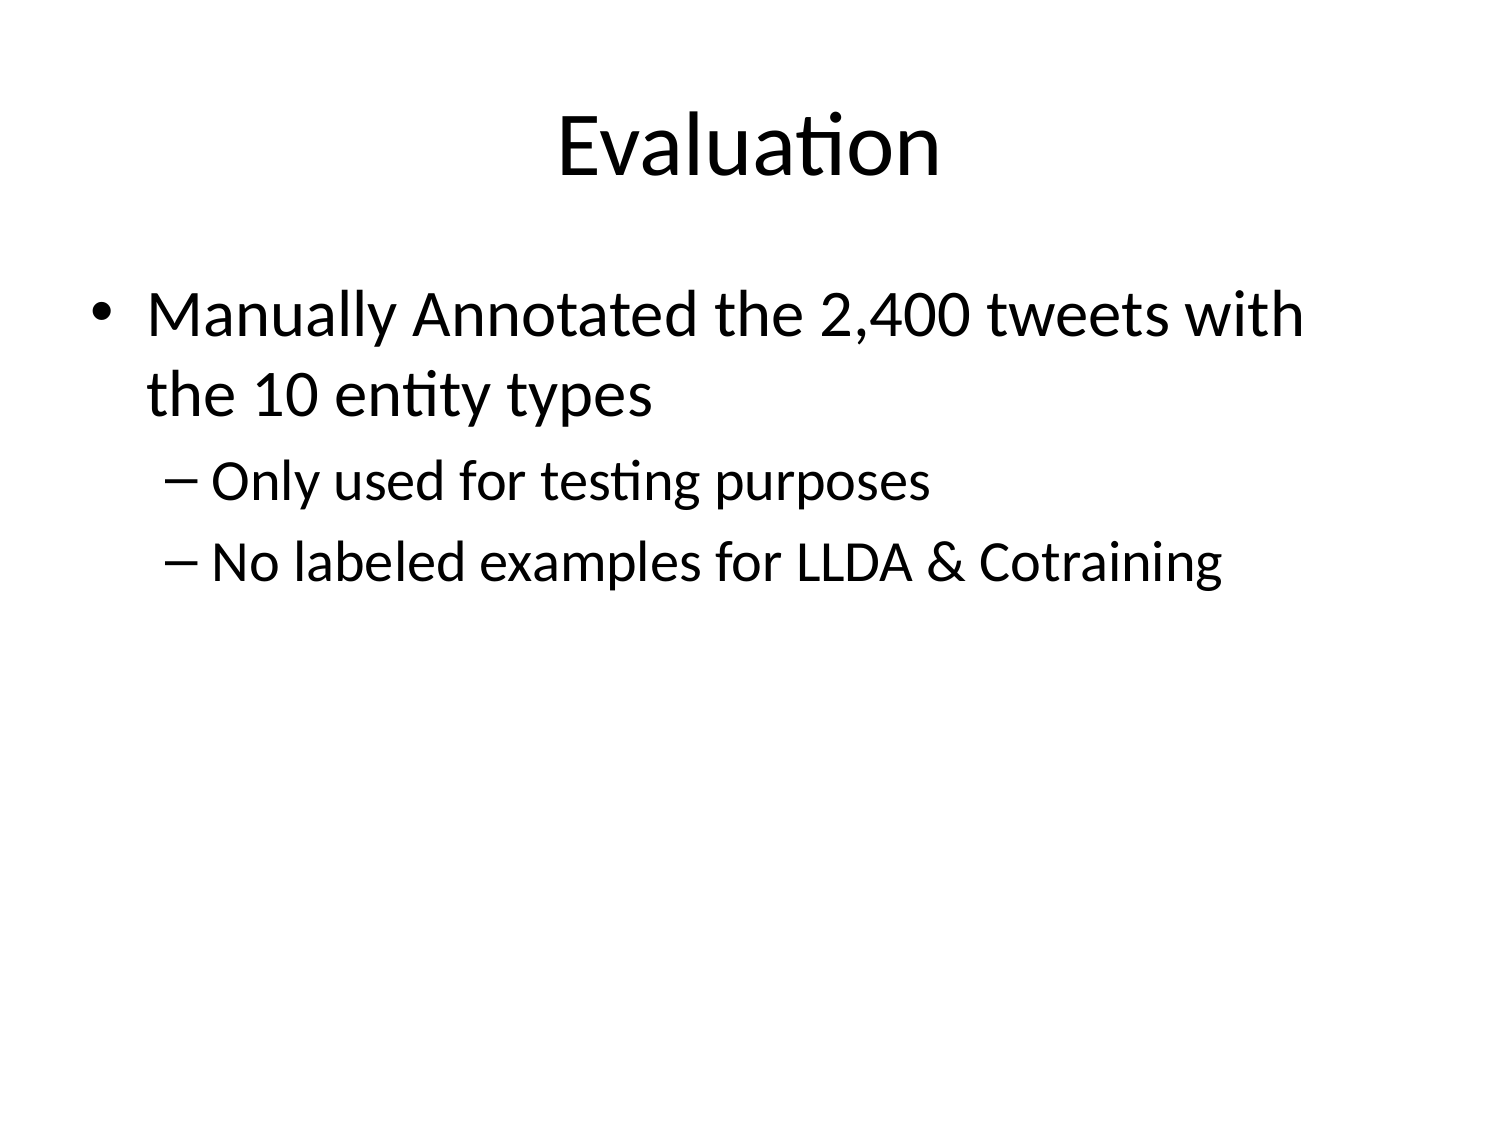

# Evaluation
Manually Annotated the 2,400 tweets with the 10 entity types
Only used for testing purposes
No labeled examples for LLDA & Cotraining